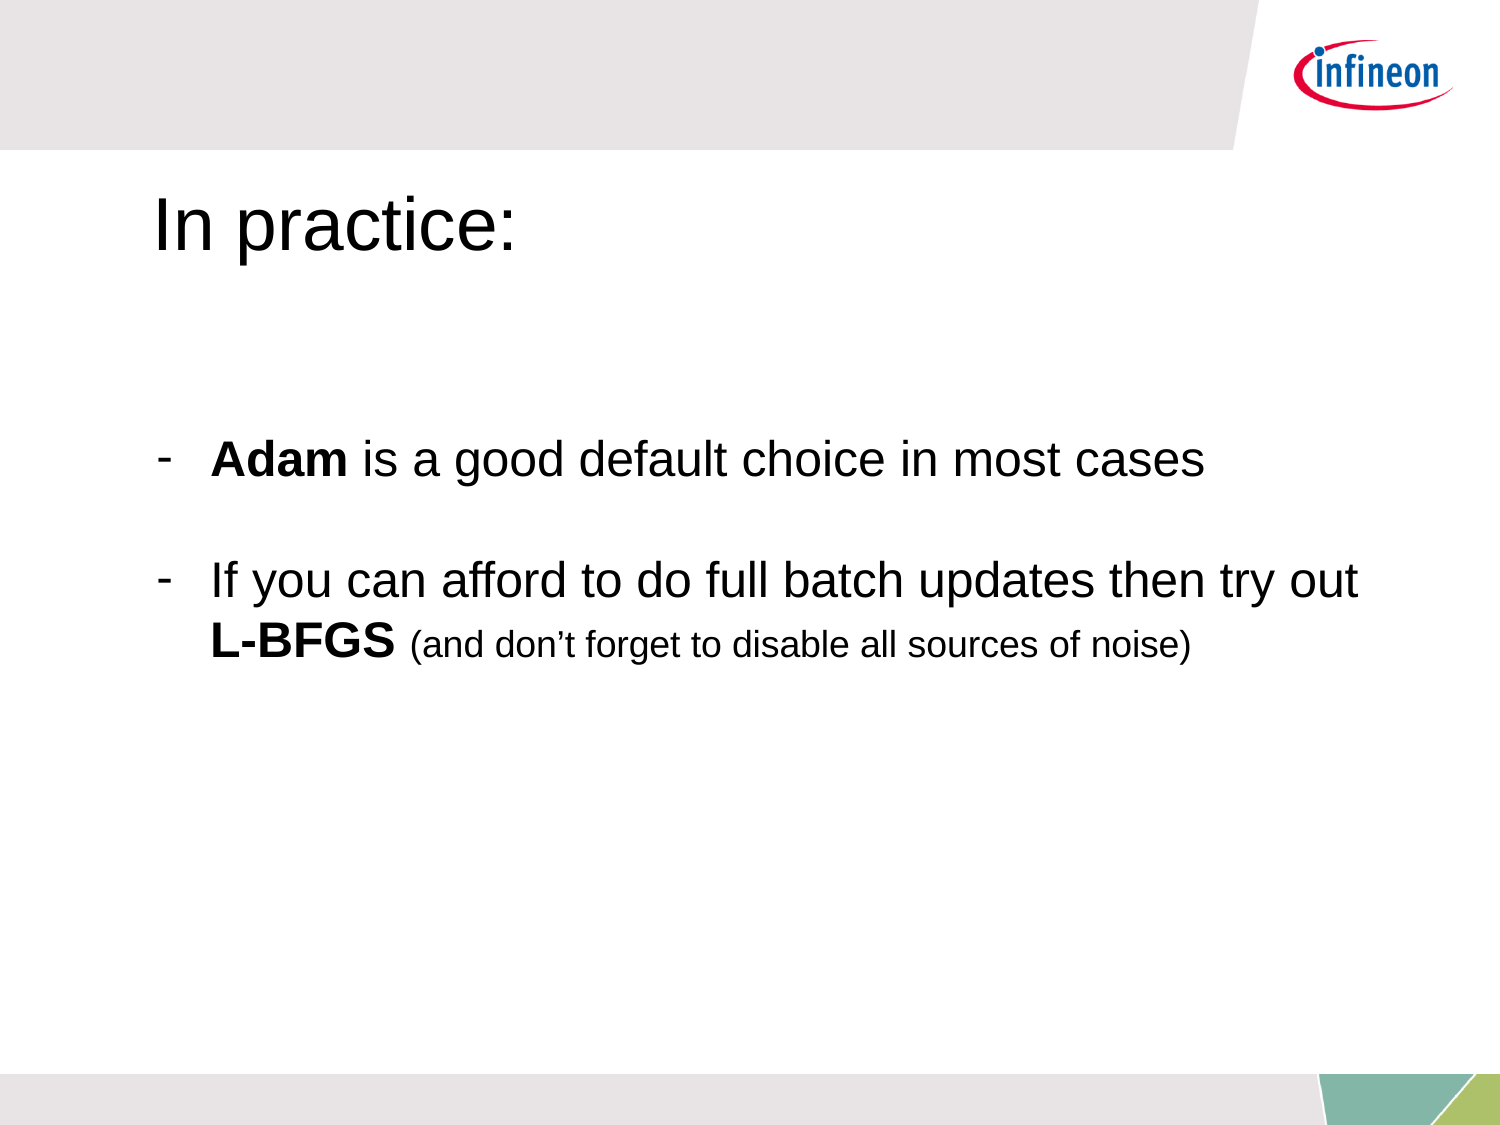

# In practice:
Adam is a good default choice in most cases

If you can afford to do full batch updates then try out
L-BFGS (and don’t forget to disable all sources of noise)
Fei-Fei Li & Justin Johnson & Serena Yeung	Lecture 7 -	April 25, 2017
Lecture 7 - 41
April 25, 2017